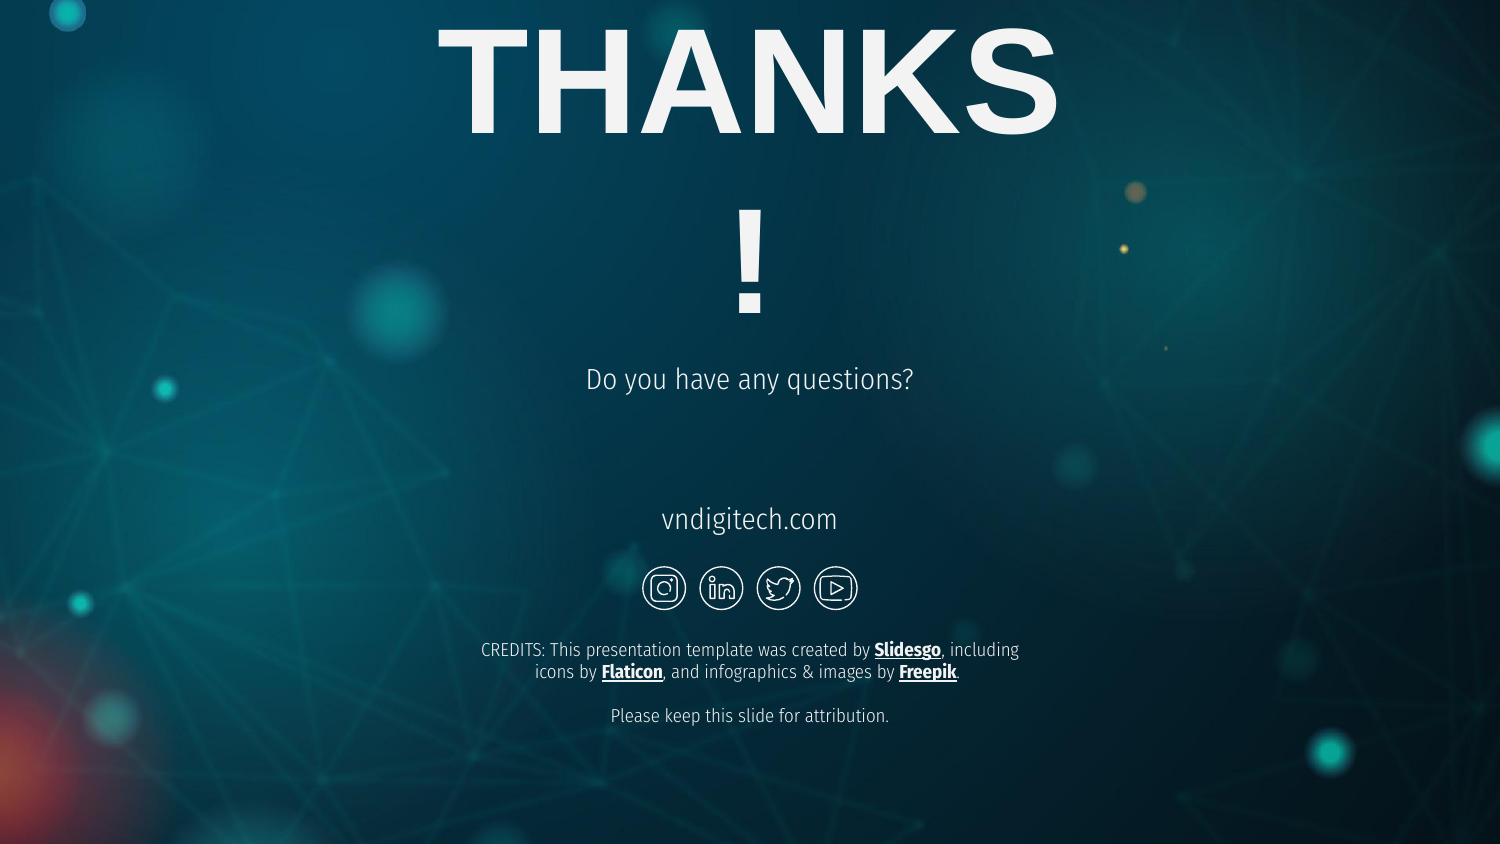

# THANKS!
Do you have any questions?

vndigitech.com

Please keep this slide for attribution.